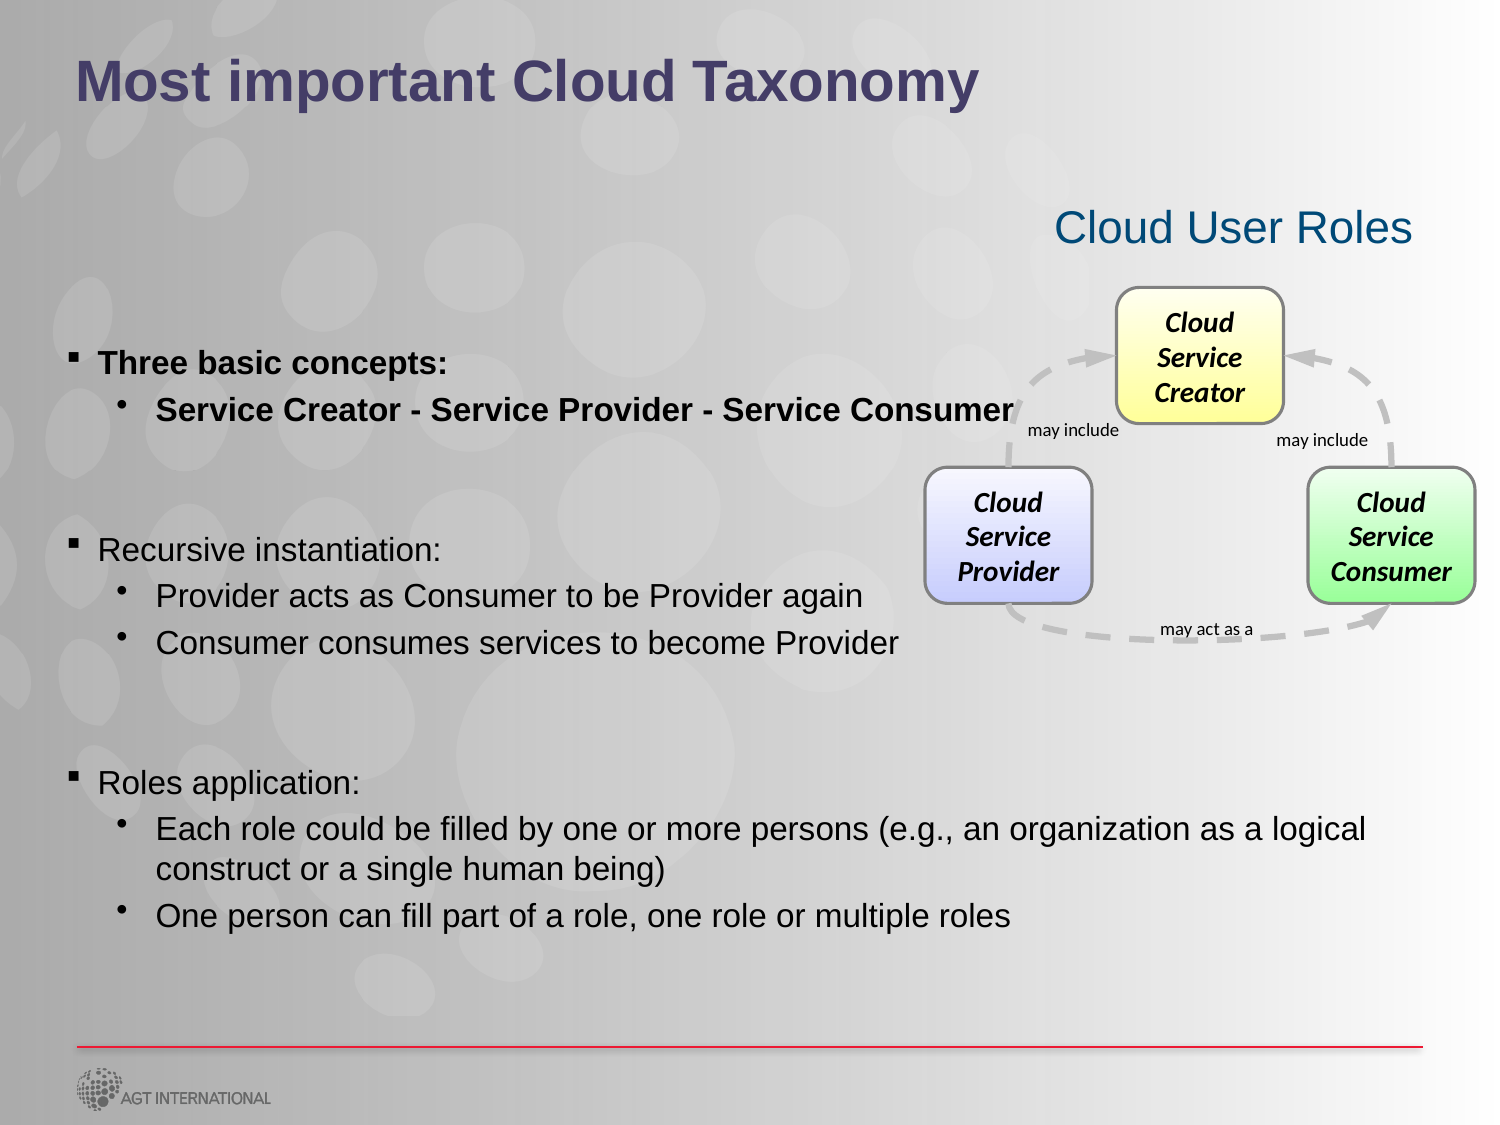

# Most important Cloud Taxonomy
Cloud User Roles

Three basic concepts:
Service Creator - Service Provider - Service Consumer

Recursive instantiation:
Provider acts as Consumer to be Provider again
Consumer consumes services to become Provider

Roles application:
Each role could be filled by one or more persons (e.g., an organization as a logical construct or a single human being)
One person can fill part of a role, one role or multiple roles

Cloud Service Creator
may include
may include
Cloud Service Provider
Cloud Service Consumer
may act as a